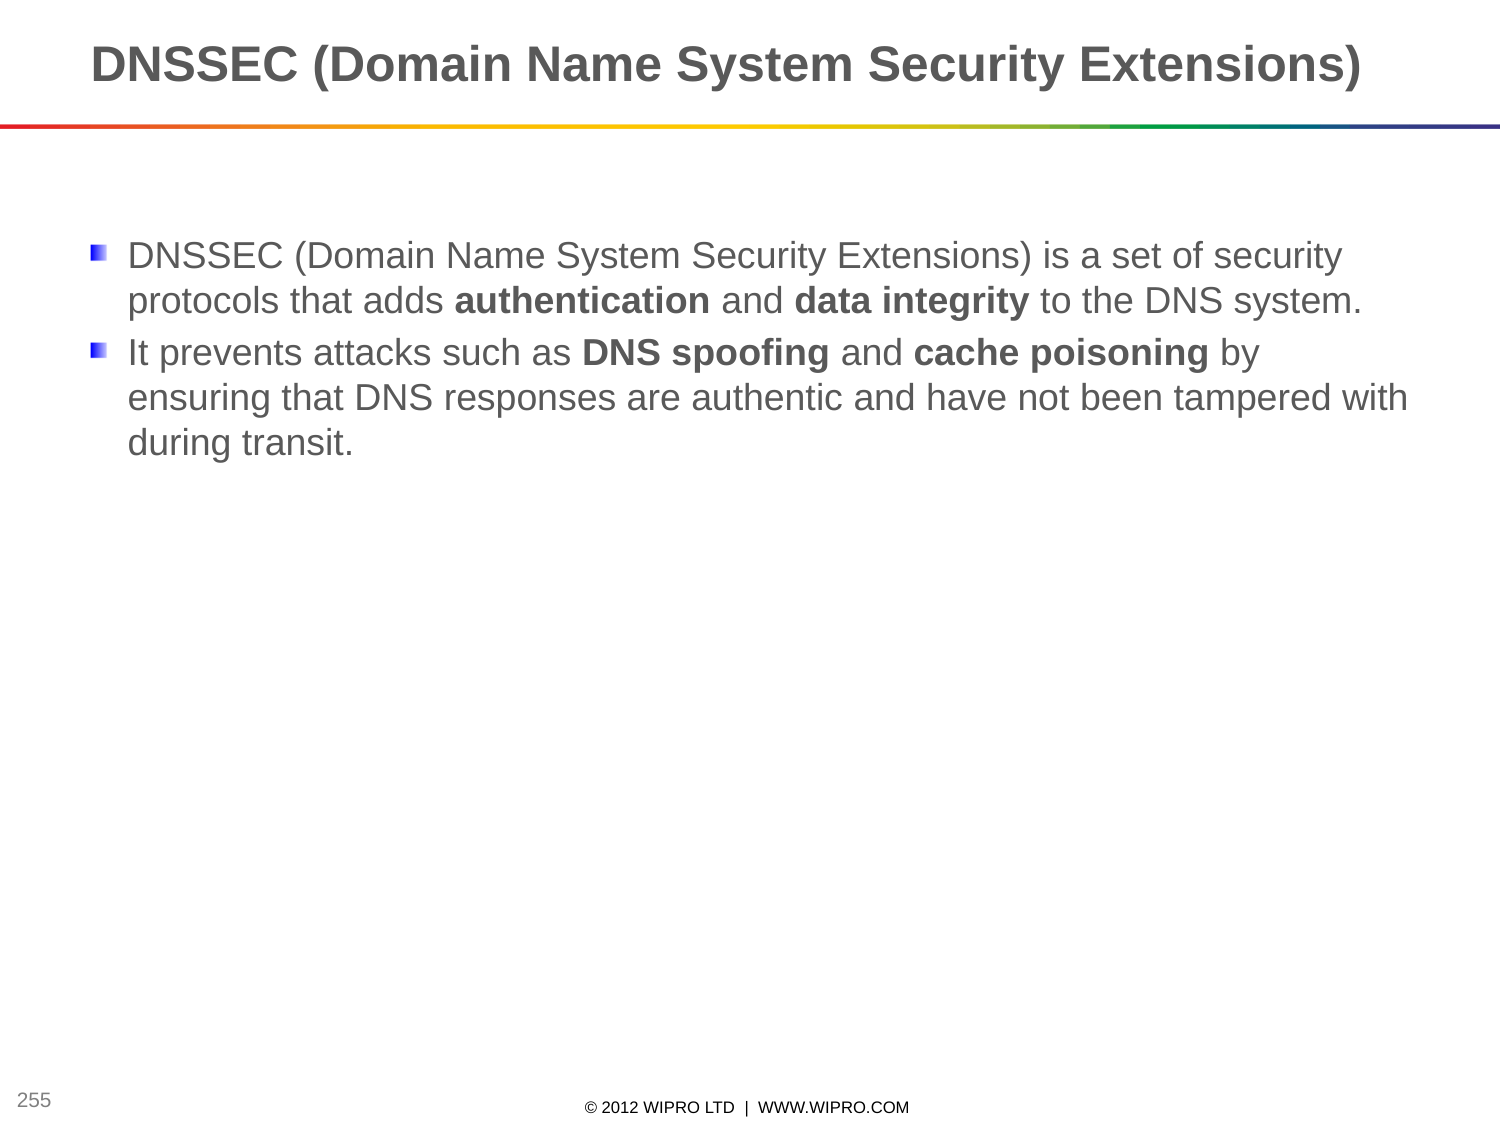

DNSSEC (Domain Name System Security Extensions)
DNSSEC (Domain Name System Security Extensions) is a set of security protocols that adds authentication and data integrity to the DNS system.
It prevents attacks such as DNS spoofing and cache poisoning by ensuring that DNS responses are authentic and have not been tampered with during transit.